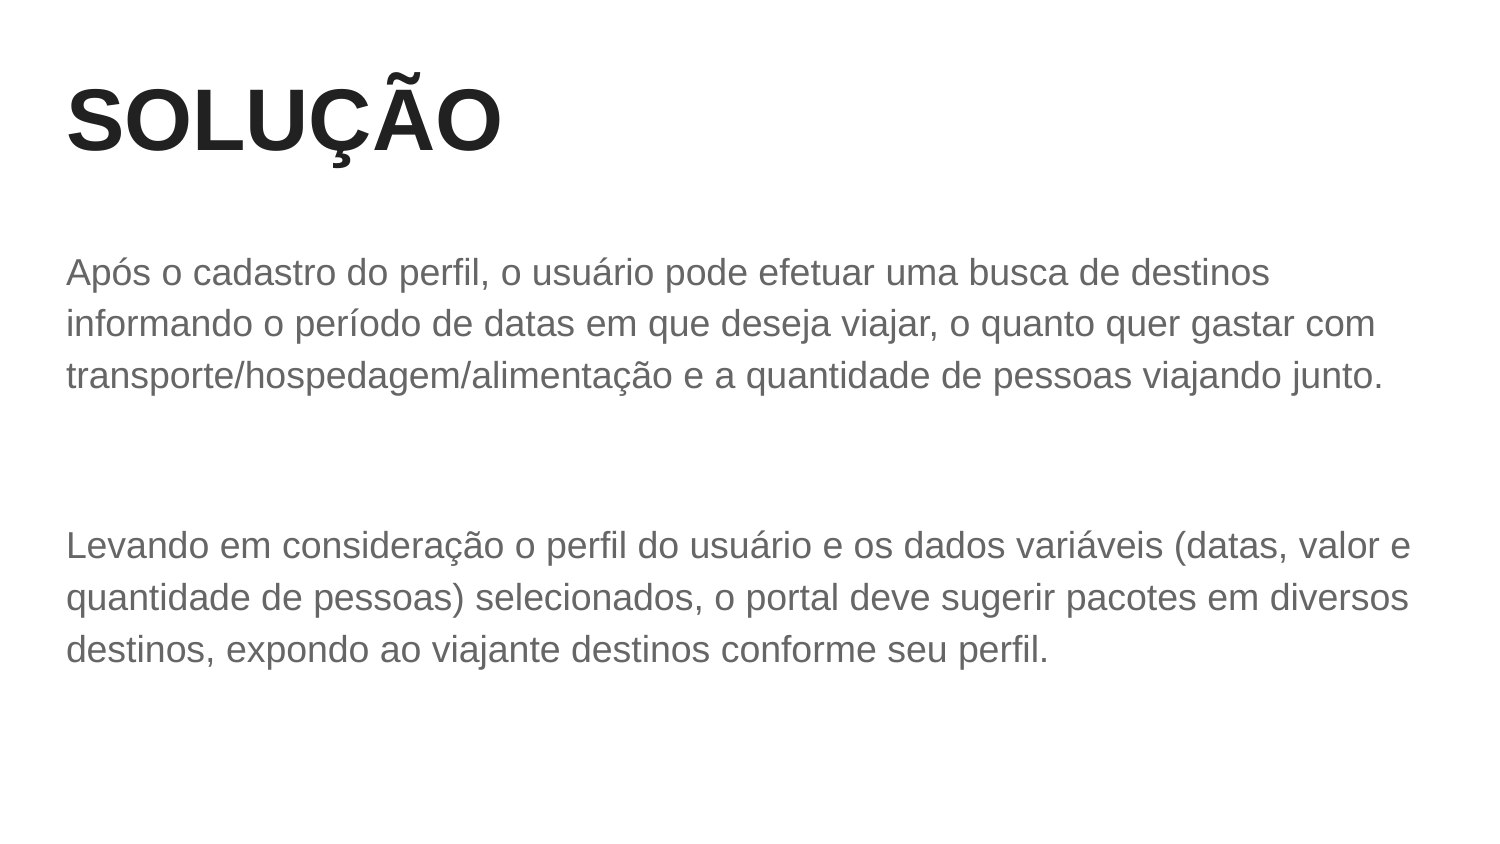

# SOLUÇÃO
Após o cadastro do perfil, o usuário pode efetuar uma busca de destinos informando o período de datas em que deseja viajar, o quanto quer gastar com transporte/hospedagem/alimentação e a quantidade de pessoas viajando junto.

Levando em consideração o perfil do usuário e os dados variáveis (datas, valor e quantidade de pessoas) selecionados, o portal deve sugerir pacotes em diversos destinos, expondo ao viajante destinos conforme seu perfil.